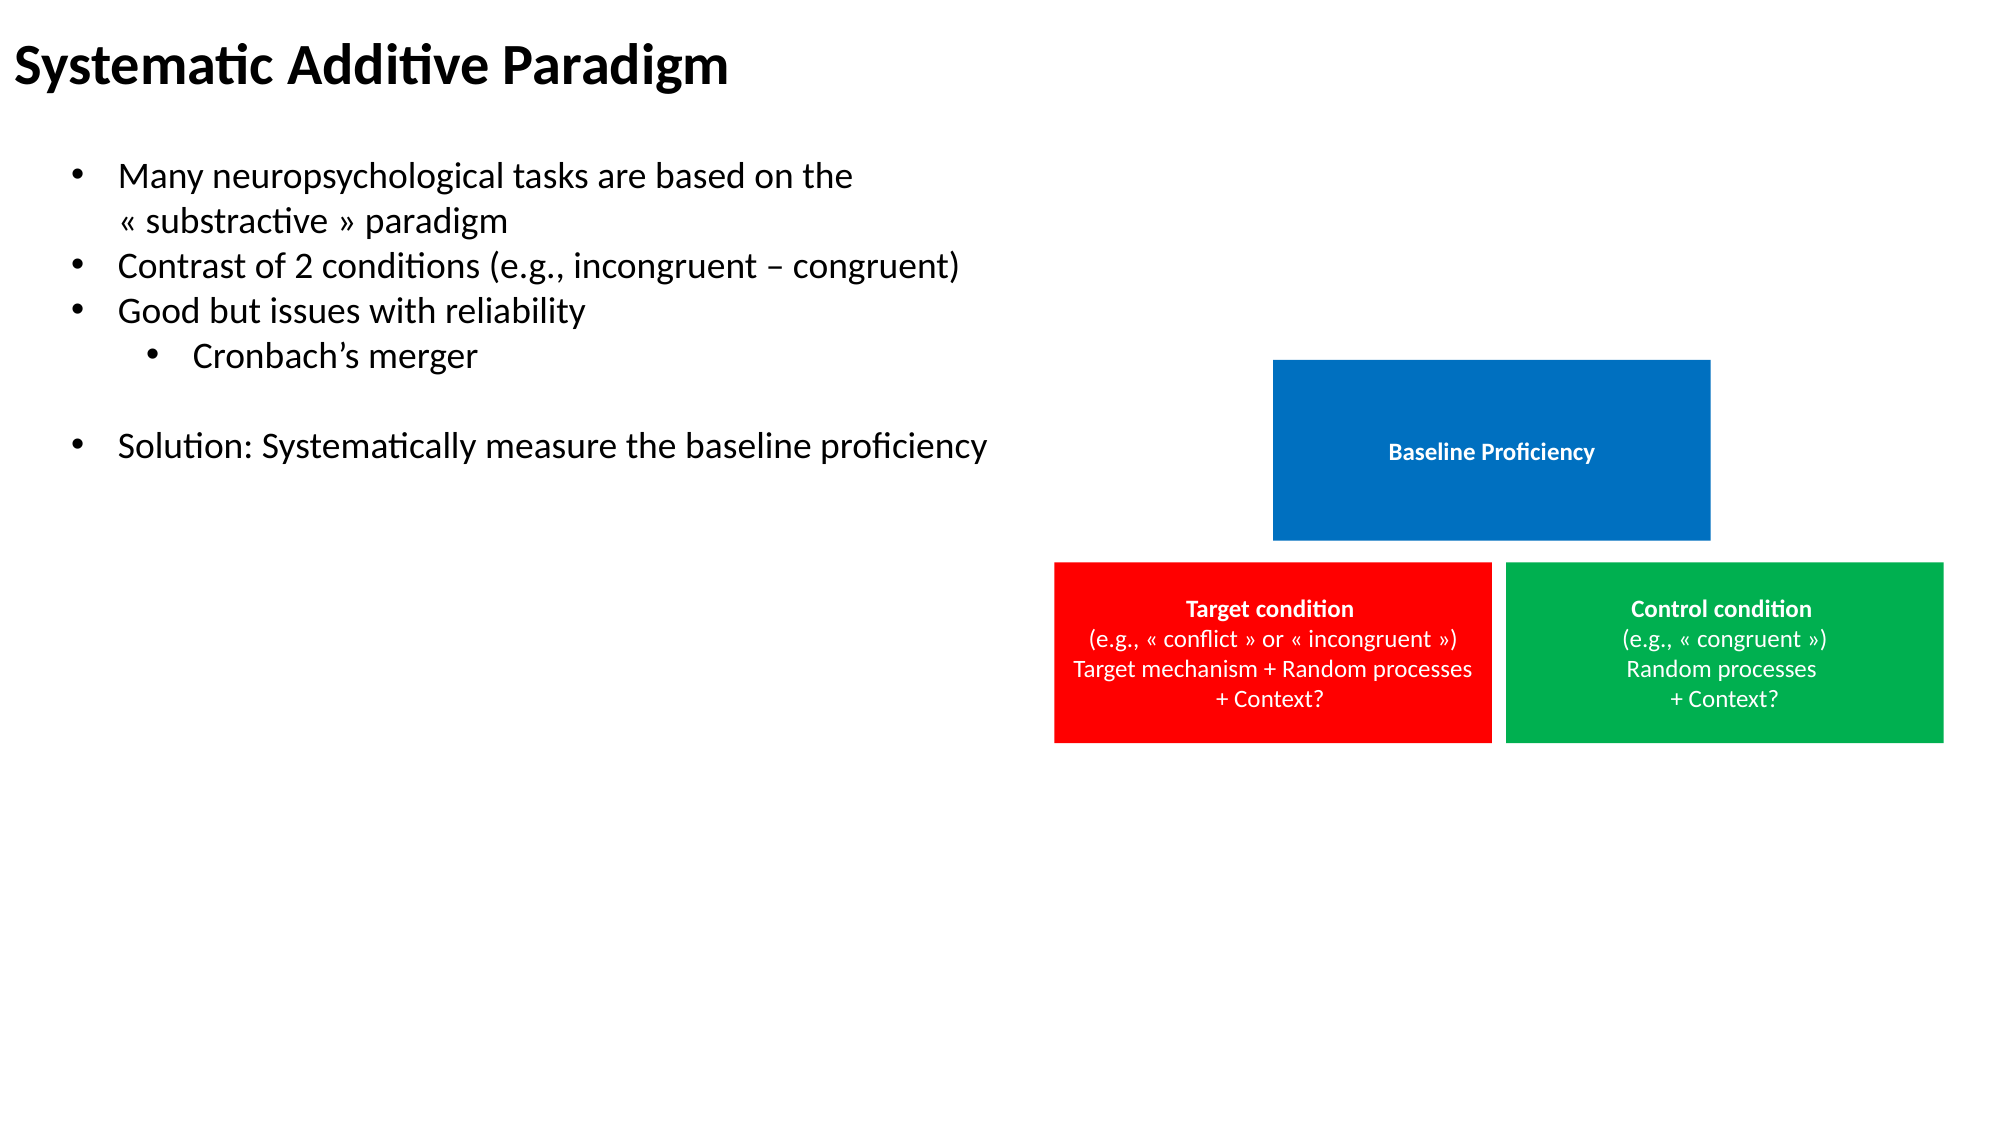

Systematic Additive Paradigm
Many neuropsychological tasks are based on the « substractive » paradigm
Contrast of 2 conditions (e.g., incongruent – congruent)
Good but issues with reliability
Cronbach’s merger

Solution: Systematically measure the baseline proficiency
Baseline Proficiency
Target condition
(e.g., « conflict » or « incongruent »)
Target mechanism + Random processes
+ Context?
Control condition
(e.g., « congruent »)
Random processes
+ Context?